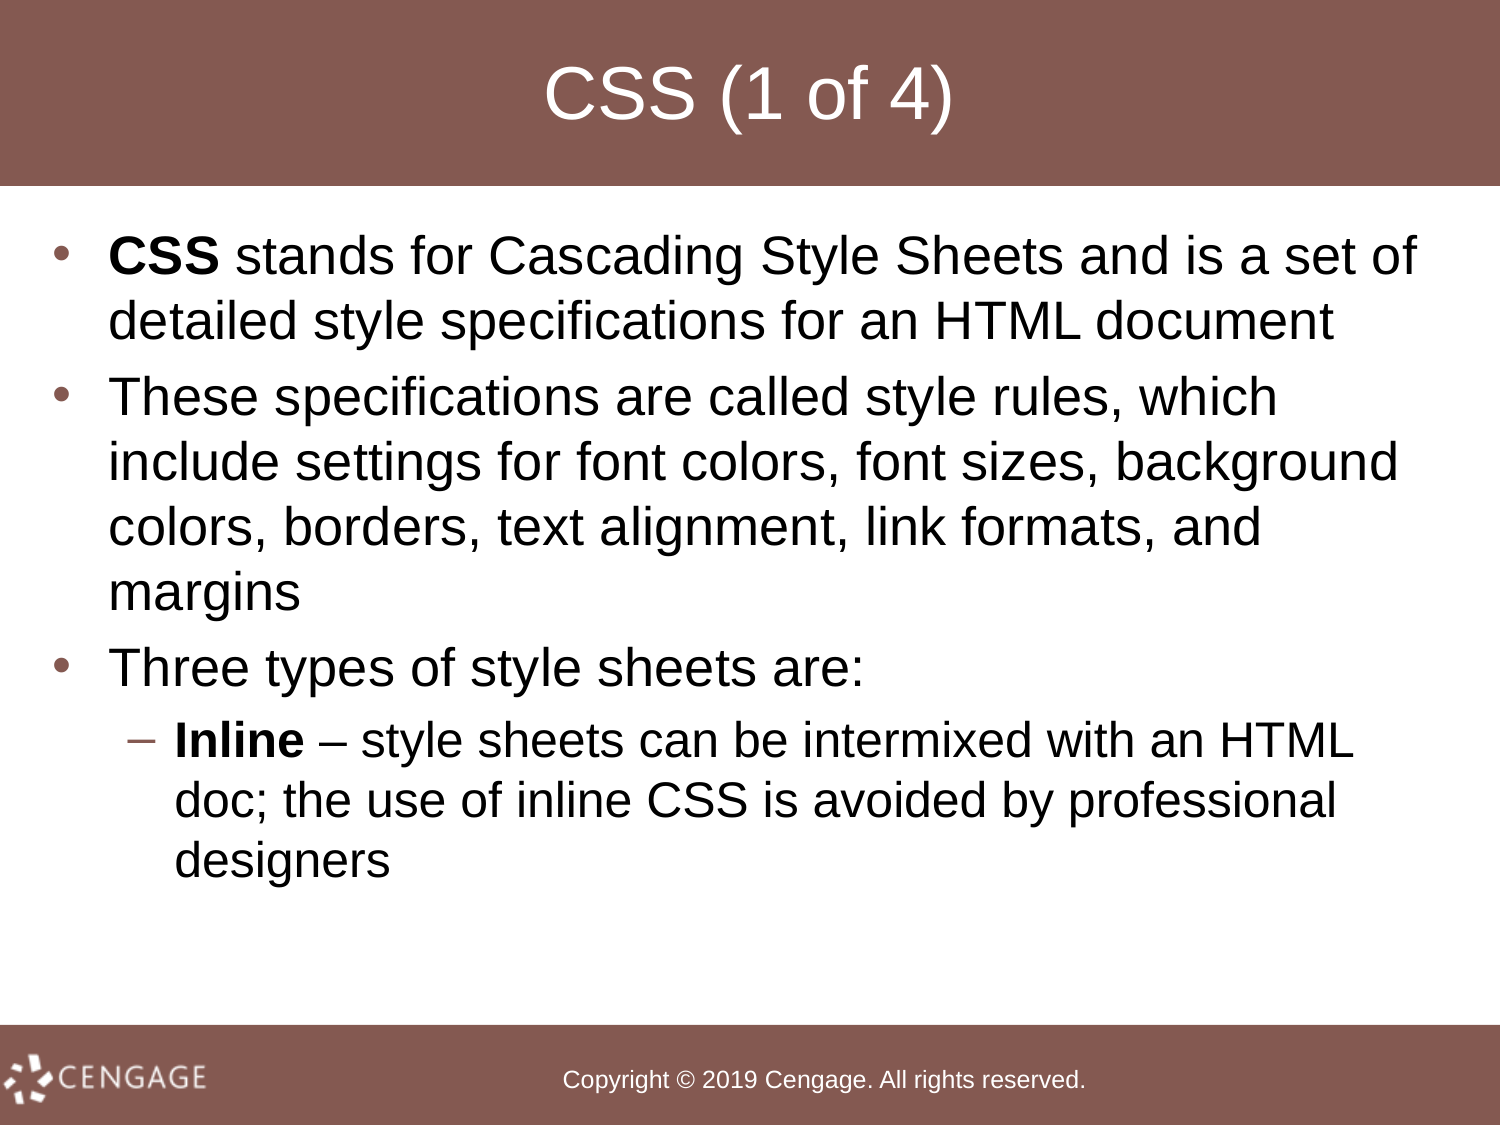

# CSS (1 of 4)
CSS stands for Cascading Style Sheets and is a set of detailed style specifications for an HTML document
These specifications are called style rules, which include settings for font colors, font sizes, background colors, borders, text alignment, link formats, and margins
Three types of style sheets are:
Inline – style sheets can be intermixed with an HTML doc; the use of inline CSS is avoided by professional designers